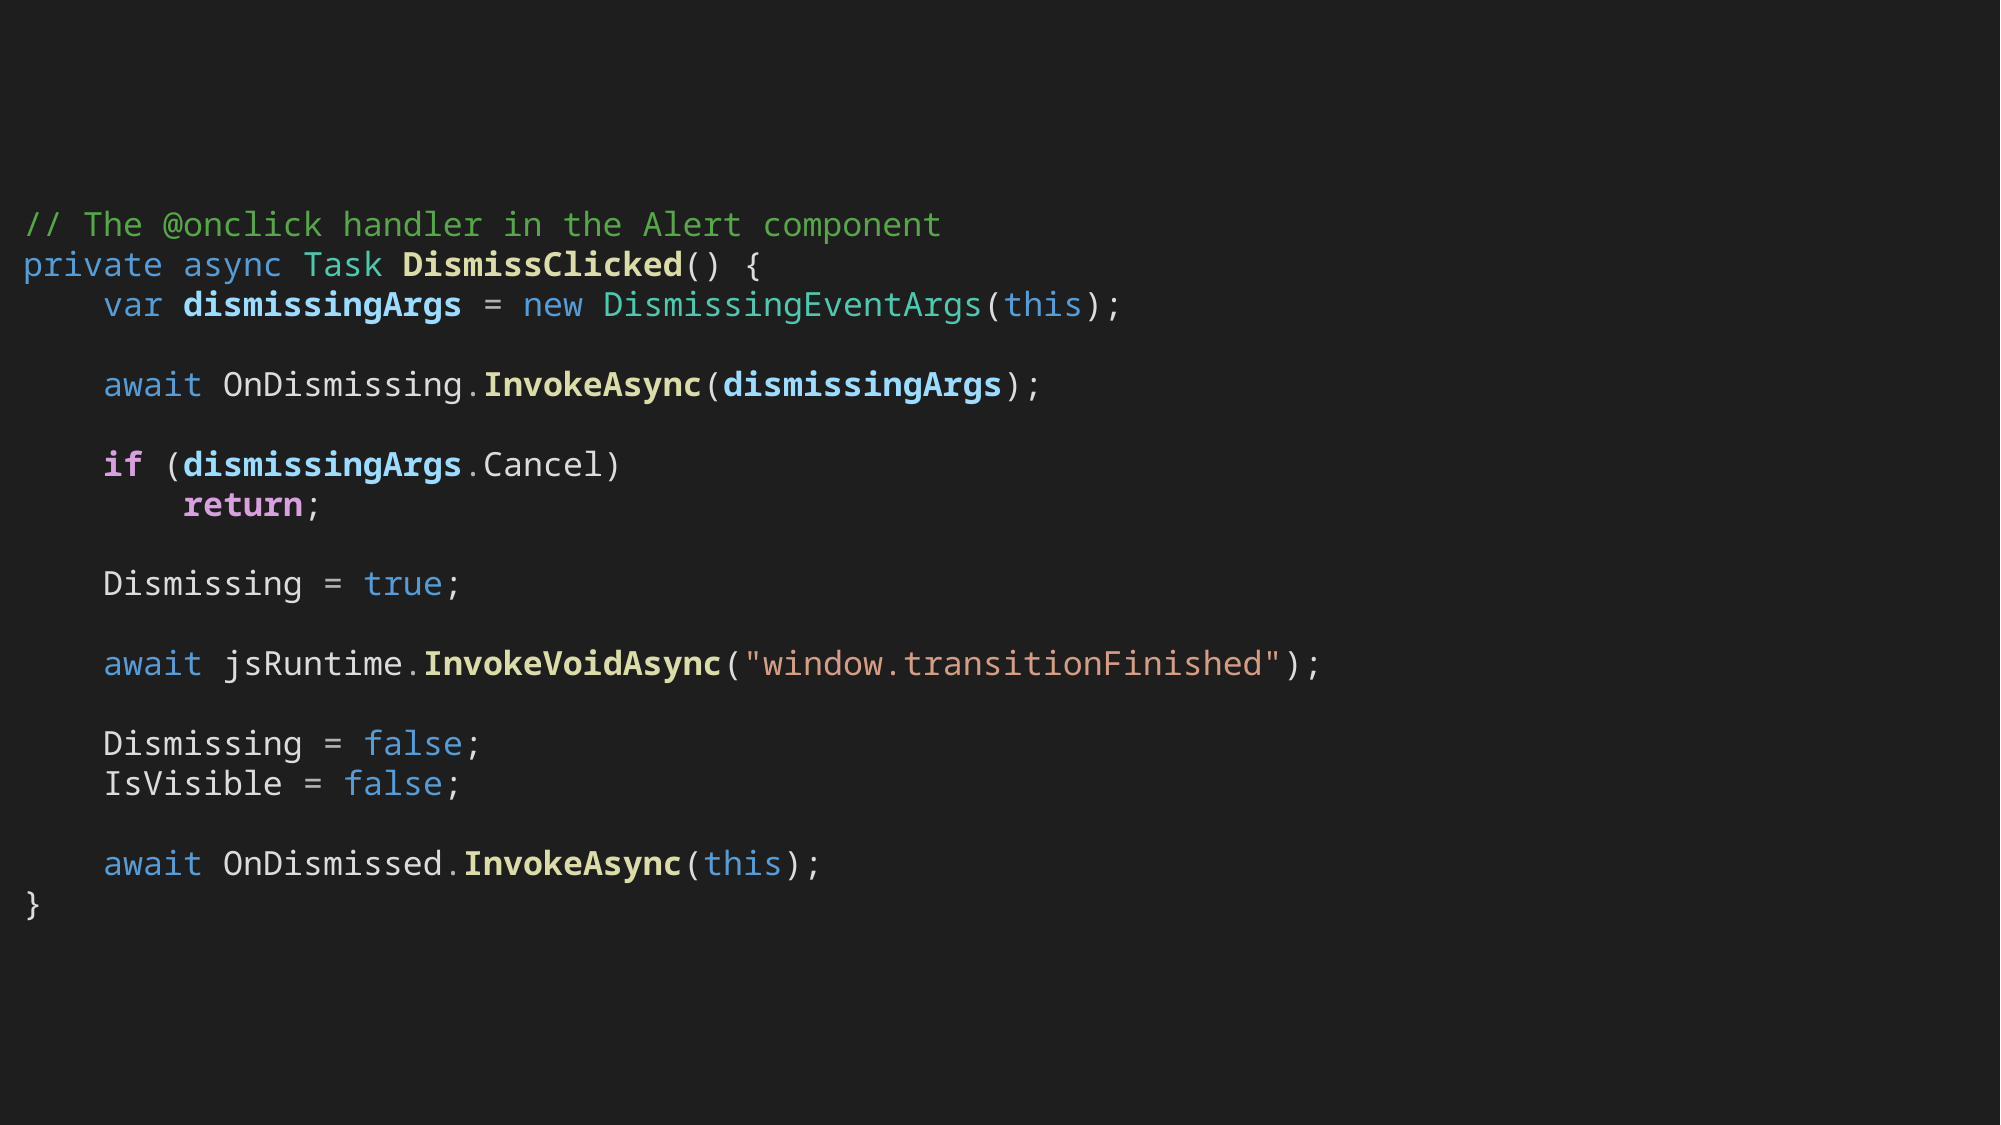

// The @onclick handler in the Alert component
private async Task DismissClicked() {
    var dismissingArgs = new DismissingEventArgs(this);

    await OnDismissing.InvokeAsync(dismissingArgs);

    if (dismissingArgs.Cancel)
        return;

    Dismissing = true;

    await jsRuntime.InvokeVoidAsync("window.transitionFinished");

    Dismissing = false;
    IsVisible = false;

    await OnDismissed.InvokeAsync(this);
}